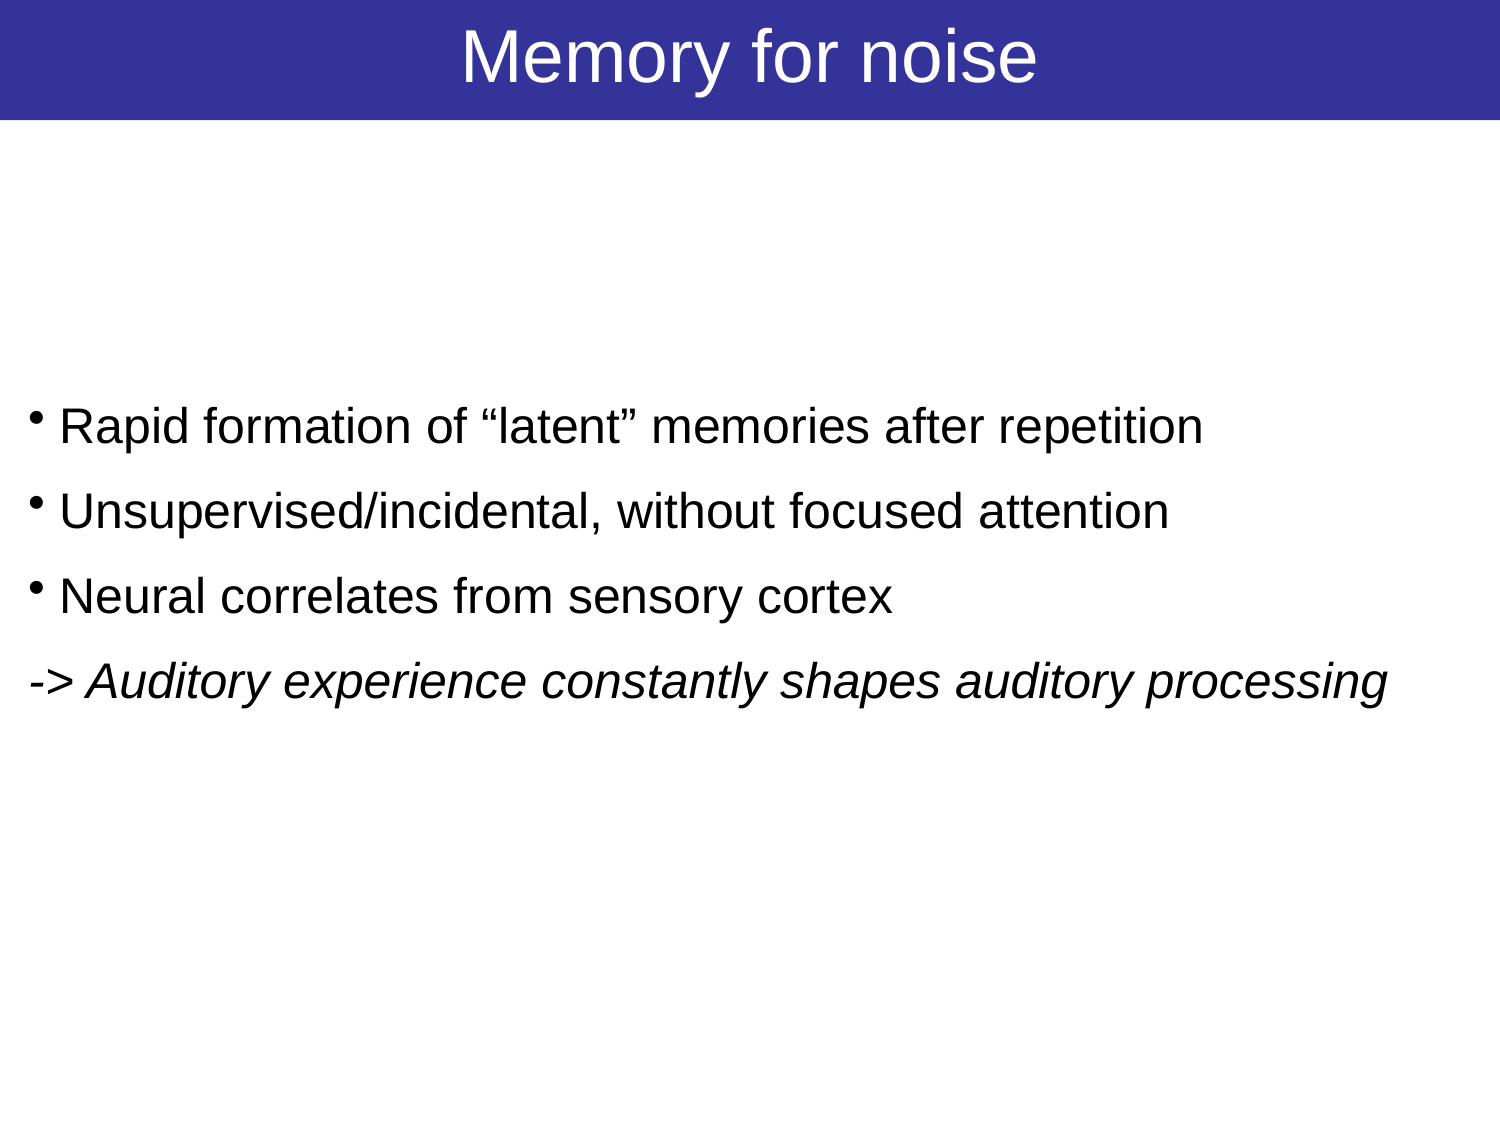

Memory for noise
 Rapid formation of “latent” memories after repetition
 Unsupervised/incidental, without focused attention
 Neural correlates from sensory cortex
-> Auditory experience constantly shapes auditory processing